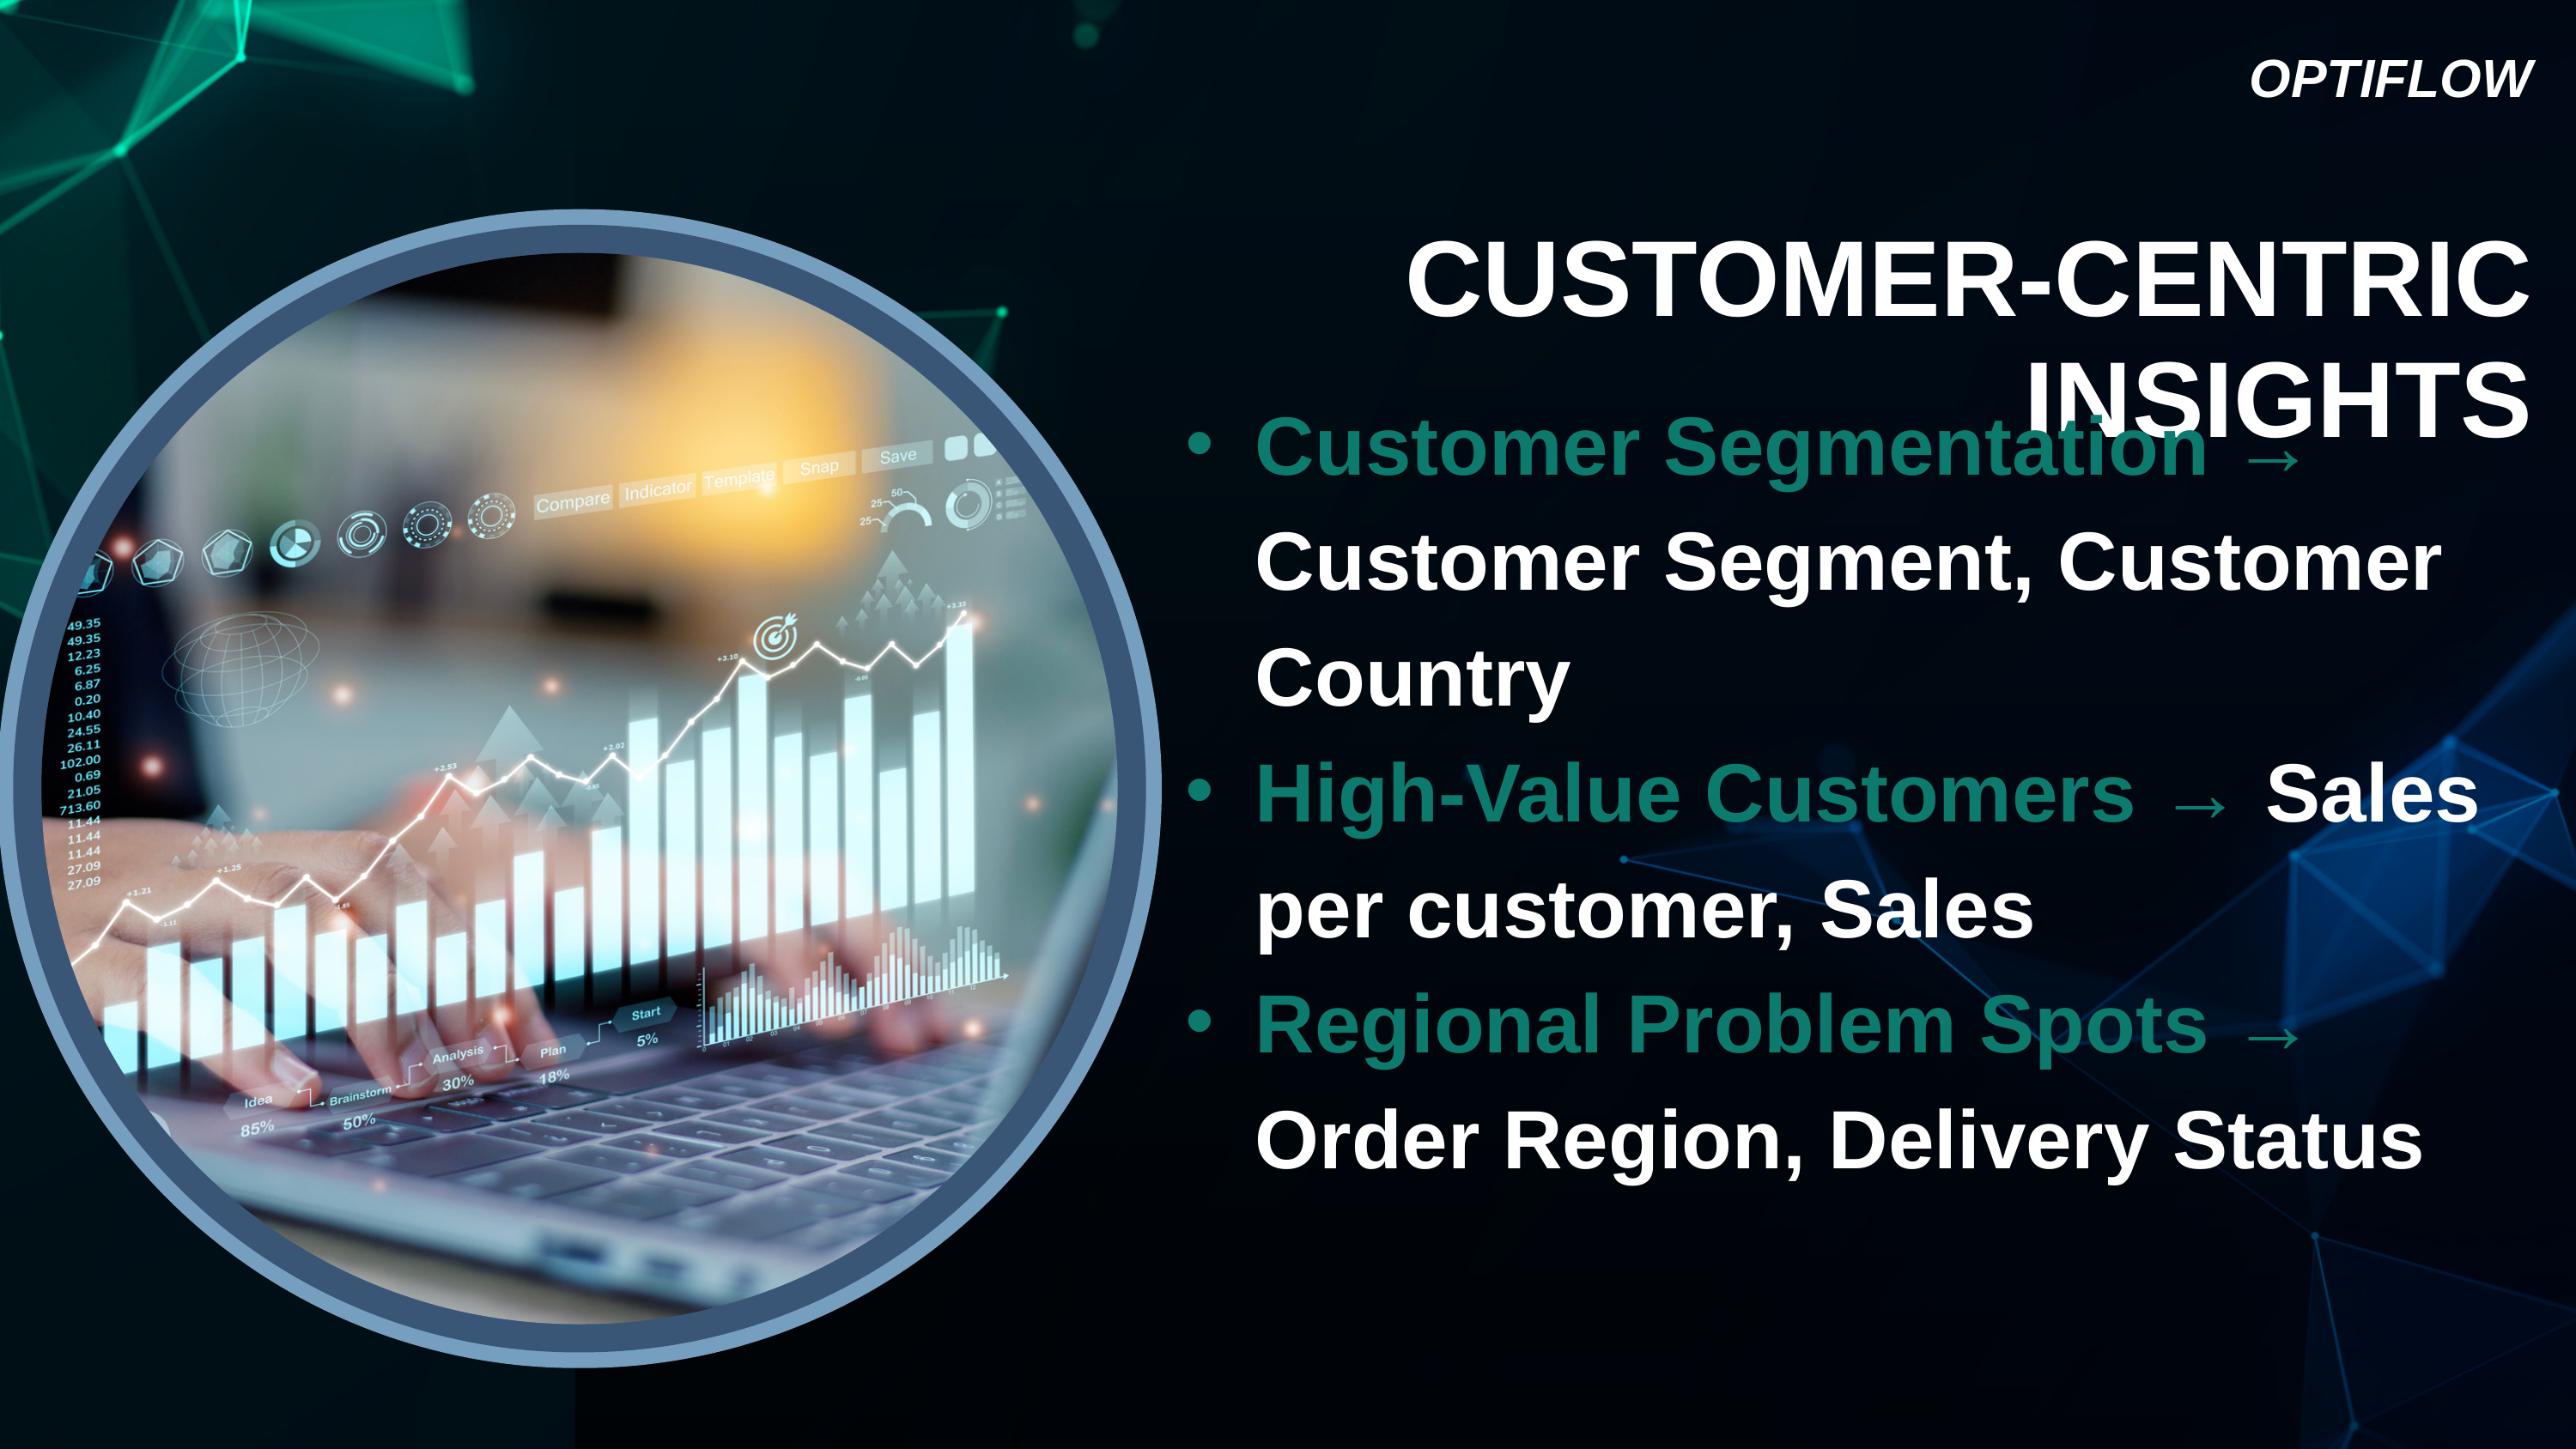

OPTIFLOW

CUSTOMER-CENTRIC INSIGHTS

Customer Segmentation → Customer Segment, Customer Country
High-Value Customers → Sales per customer, Sales
Regional Problem Spots → Order Region, Delivery Status